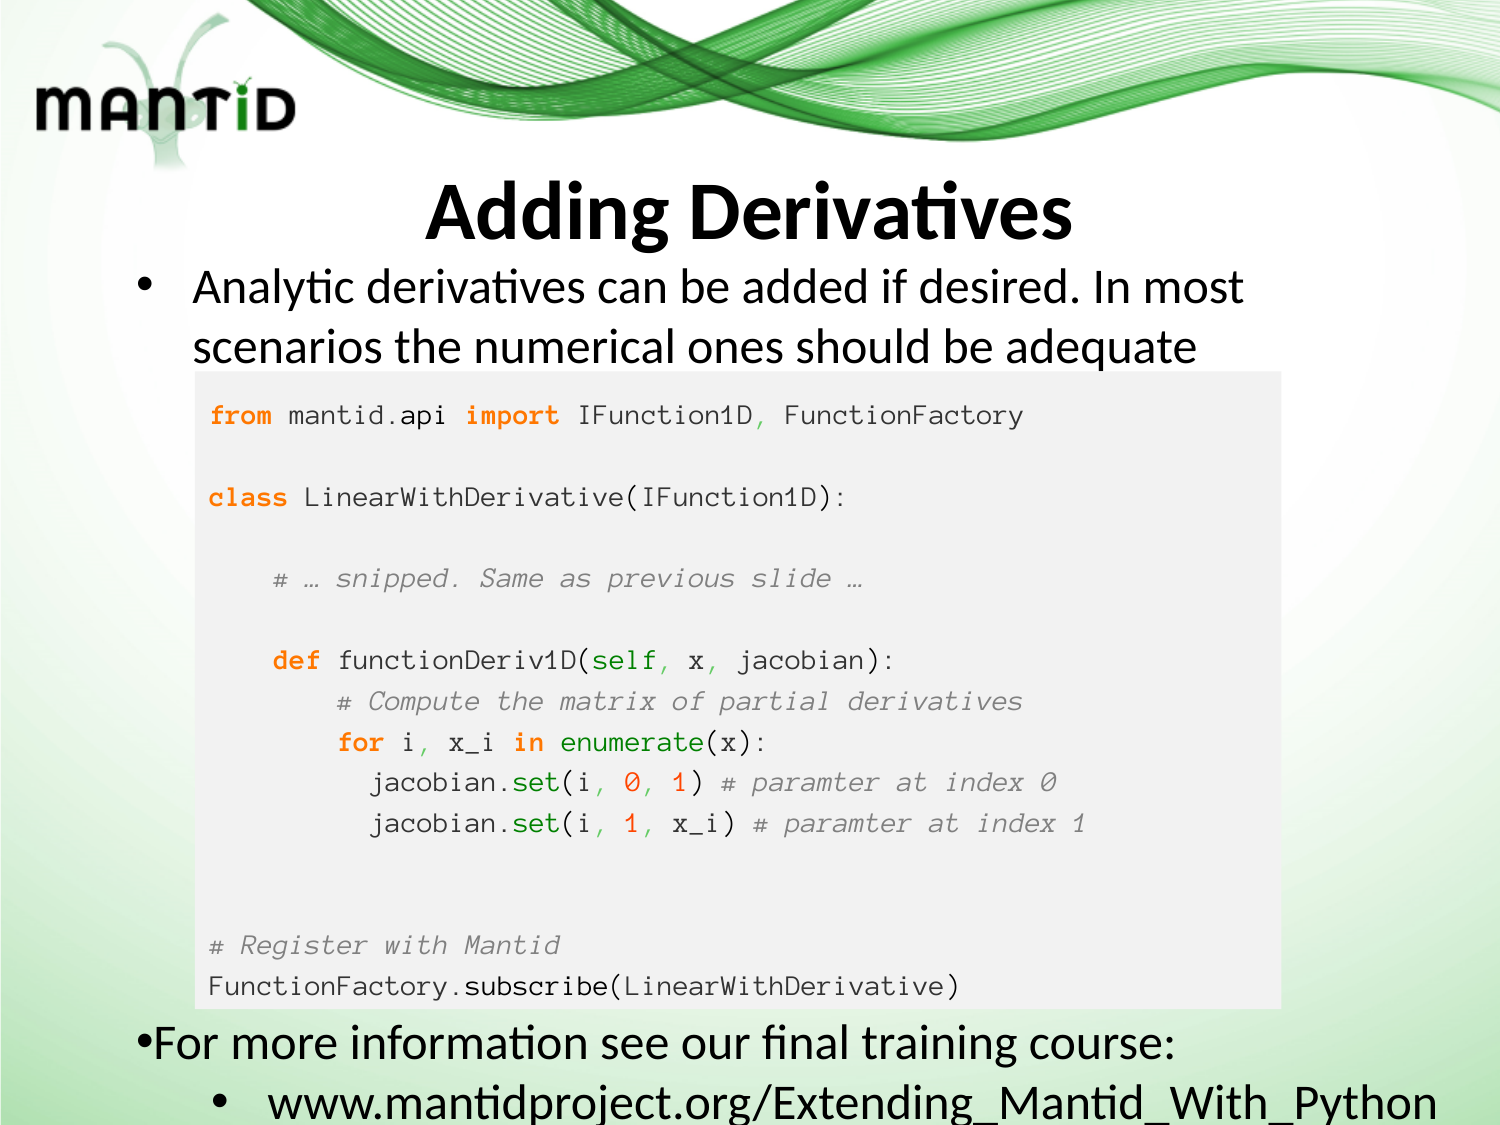

# Adding Derivatives
Analytic derivatives can be added if desired. In most scenarios the numerical ones should be adequate
from mantid.api import IFunction1D, FunctionFactory

class LinearWithDerivative(IFunction1D):

    # … snipped. Same as previous slide …

    def functionDeriv1D(self, x, jacobian):
        # Compute the matrix of partial derivatives
        for i, x_i in enumerate(x):
          jacobian.set(i, 0, 1) # paramter at index 0
          jacobian.set(i, 1, x_i) # paramter at index 1

# Register with Mantid
FunctionFactory.subscribe(LinearWithDerivative)
For more information see our final training course:
www.mantidproject.org/Extending_Mantid_With_Python